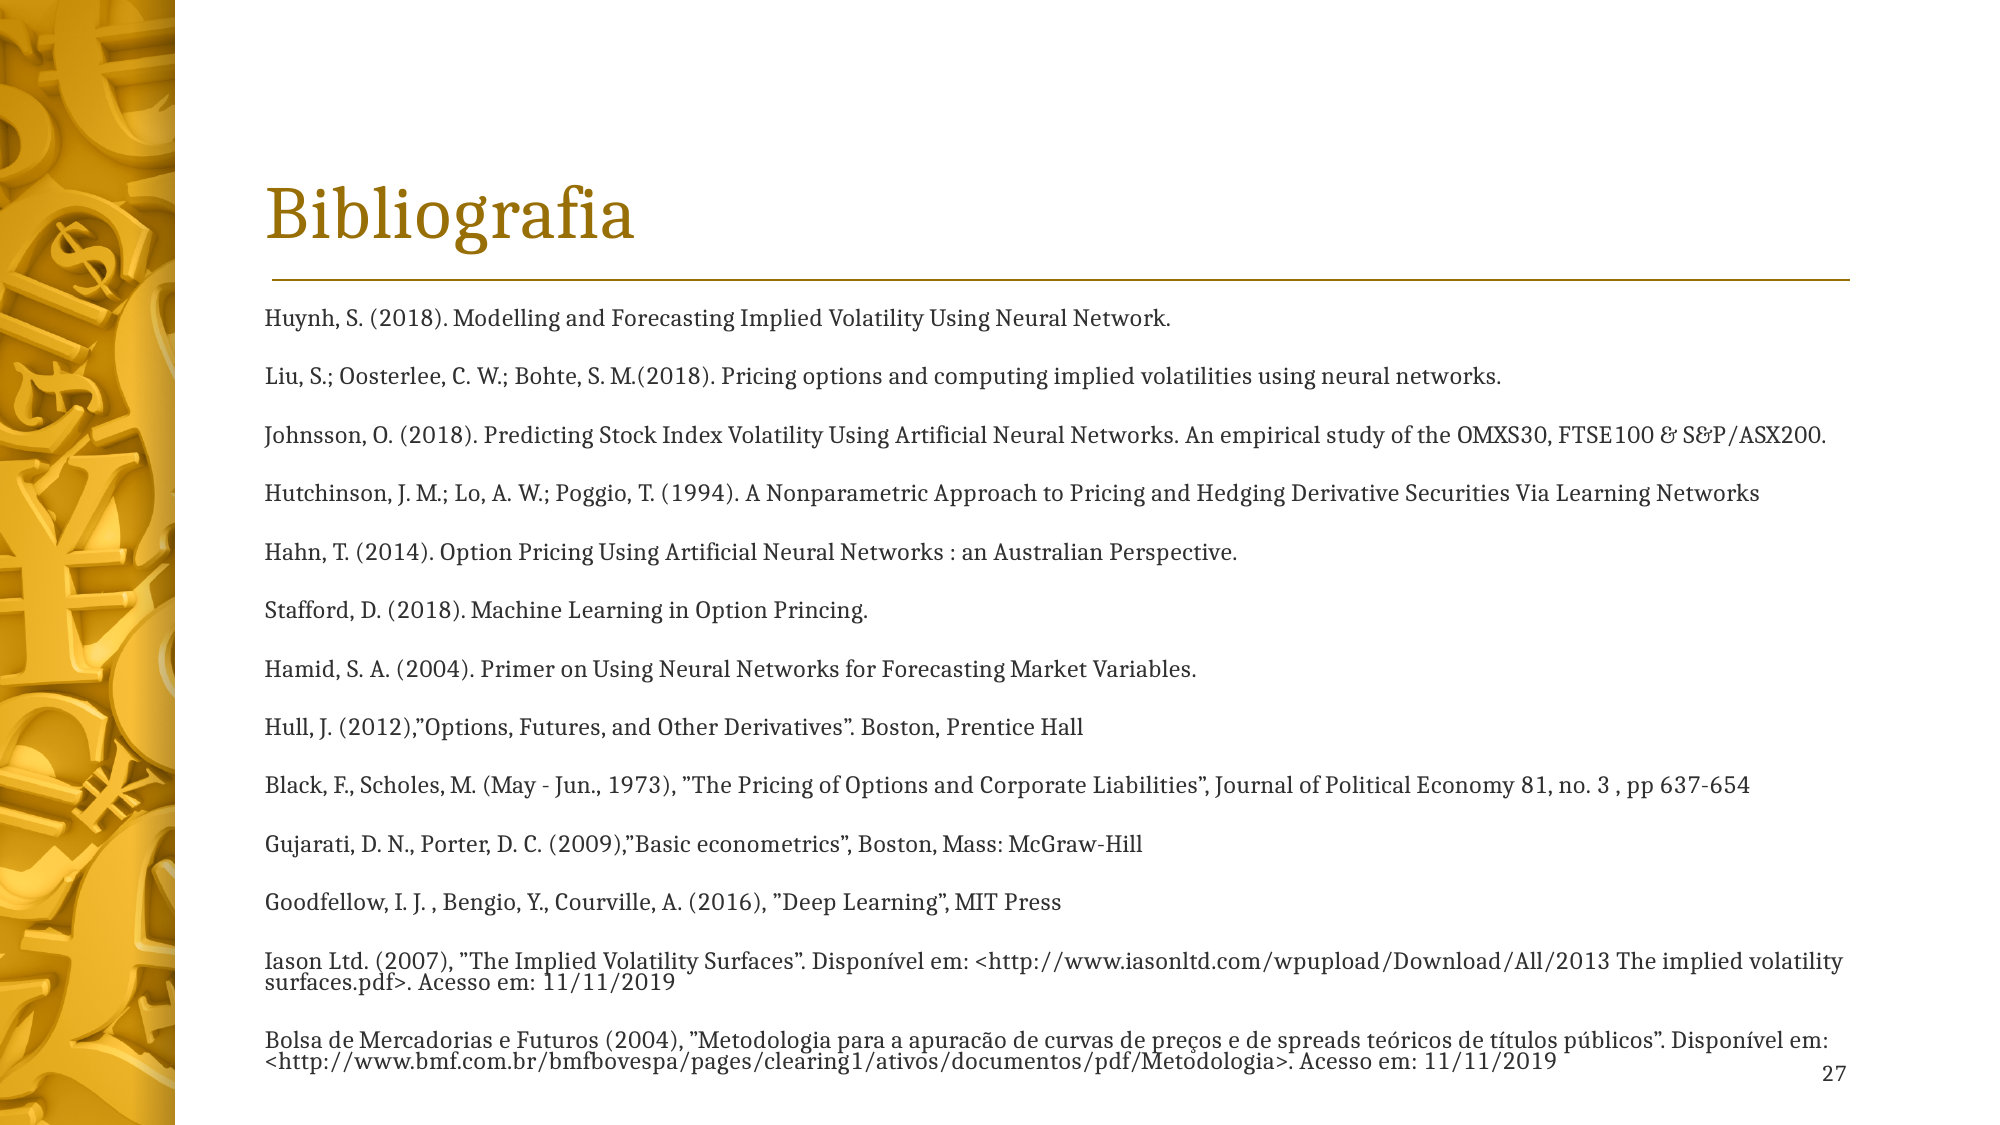

# Bibliografia
Huynh, S. (2018). Modelling and Forecasting Implied Volatility Using Neural Network.
Liu, S.; Oosterlee, C. W.; Bohte, S. M.(2018). Pricing options and computing implied volatilities using neural networks.
Johnsson, O. (2018). Predicting Stock Index Volatility Using Artificial Neural Networks. An empirical study of the OMXS30, FTSE100 & S&P/ASX200.
Hutchinson, J. M.; Lo, A. W.; Poggio, T. (1994). A Nonparametric Approach to Pricing and Hedging Derivative Securities Via Learning Networks
Hahn, T. (2014). Option Pricing Using Artificial Neural Networks : an Australian Perspective.
Stafford, D. (2018). Machine Learning in Option Princing.
Hamid, S. A. (2004). Primer on Using Neural Networks for Forecasting Market Variables.
Hull, J. (2012),”Options, Futures, and Other Derivatives”. Boston, Prentice Hall
Black, F., Scholes, M. (May - Jun., 1973), ”The Pricing of Options and Corporate Liabilities”, Journal of Political Economy 81, no. 3 , pp 637-654
Gujarati, D. N., Porter, D. C. (2009),”Basic econometrics”, Boston, Mass: McGraw-Hill
Goodfellow, I. J. , Bengio, Y., Courville, A. (2016), ”Deep Learning”, MIT Press
Iason Ltd. (2007), ”The Implied Volatility Surfaces”. Disponível em: <http://www.iasonltd.com/wpupload/Download/All/2013 The implied volatility surfaces.pdf>. Acesso em: 11/11/2019
Bolsa de Mercadorias e Futuros (2004), ”Metodologia para a apuracão de curvas de preços e de spreads teóricos de títulos públicos”. Disponível em: <http://www.bmf.com.br/bmfbovespa/pages/clearing1/ativos/documentos/pdf/Metodologia>. Acesso em: 11/11/2019
27